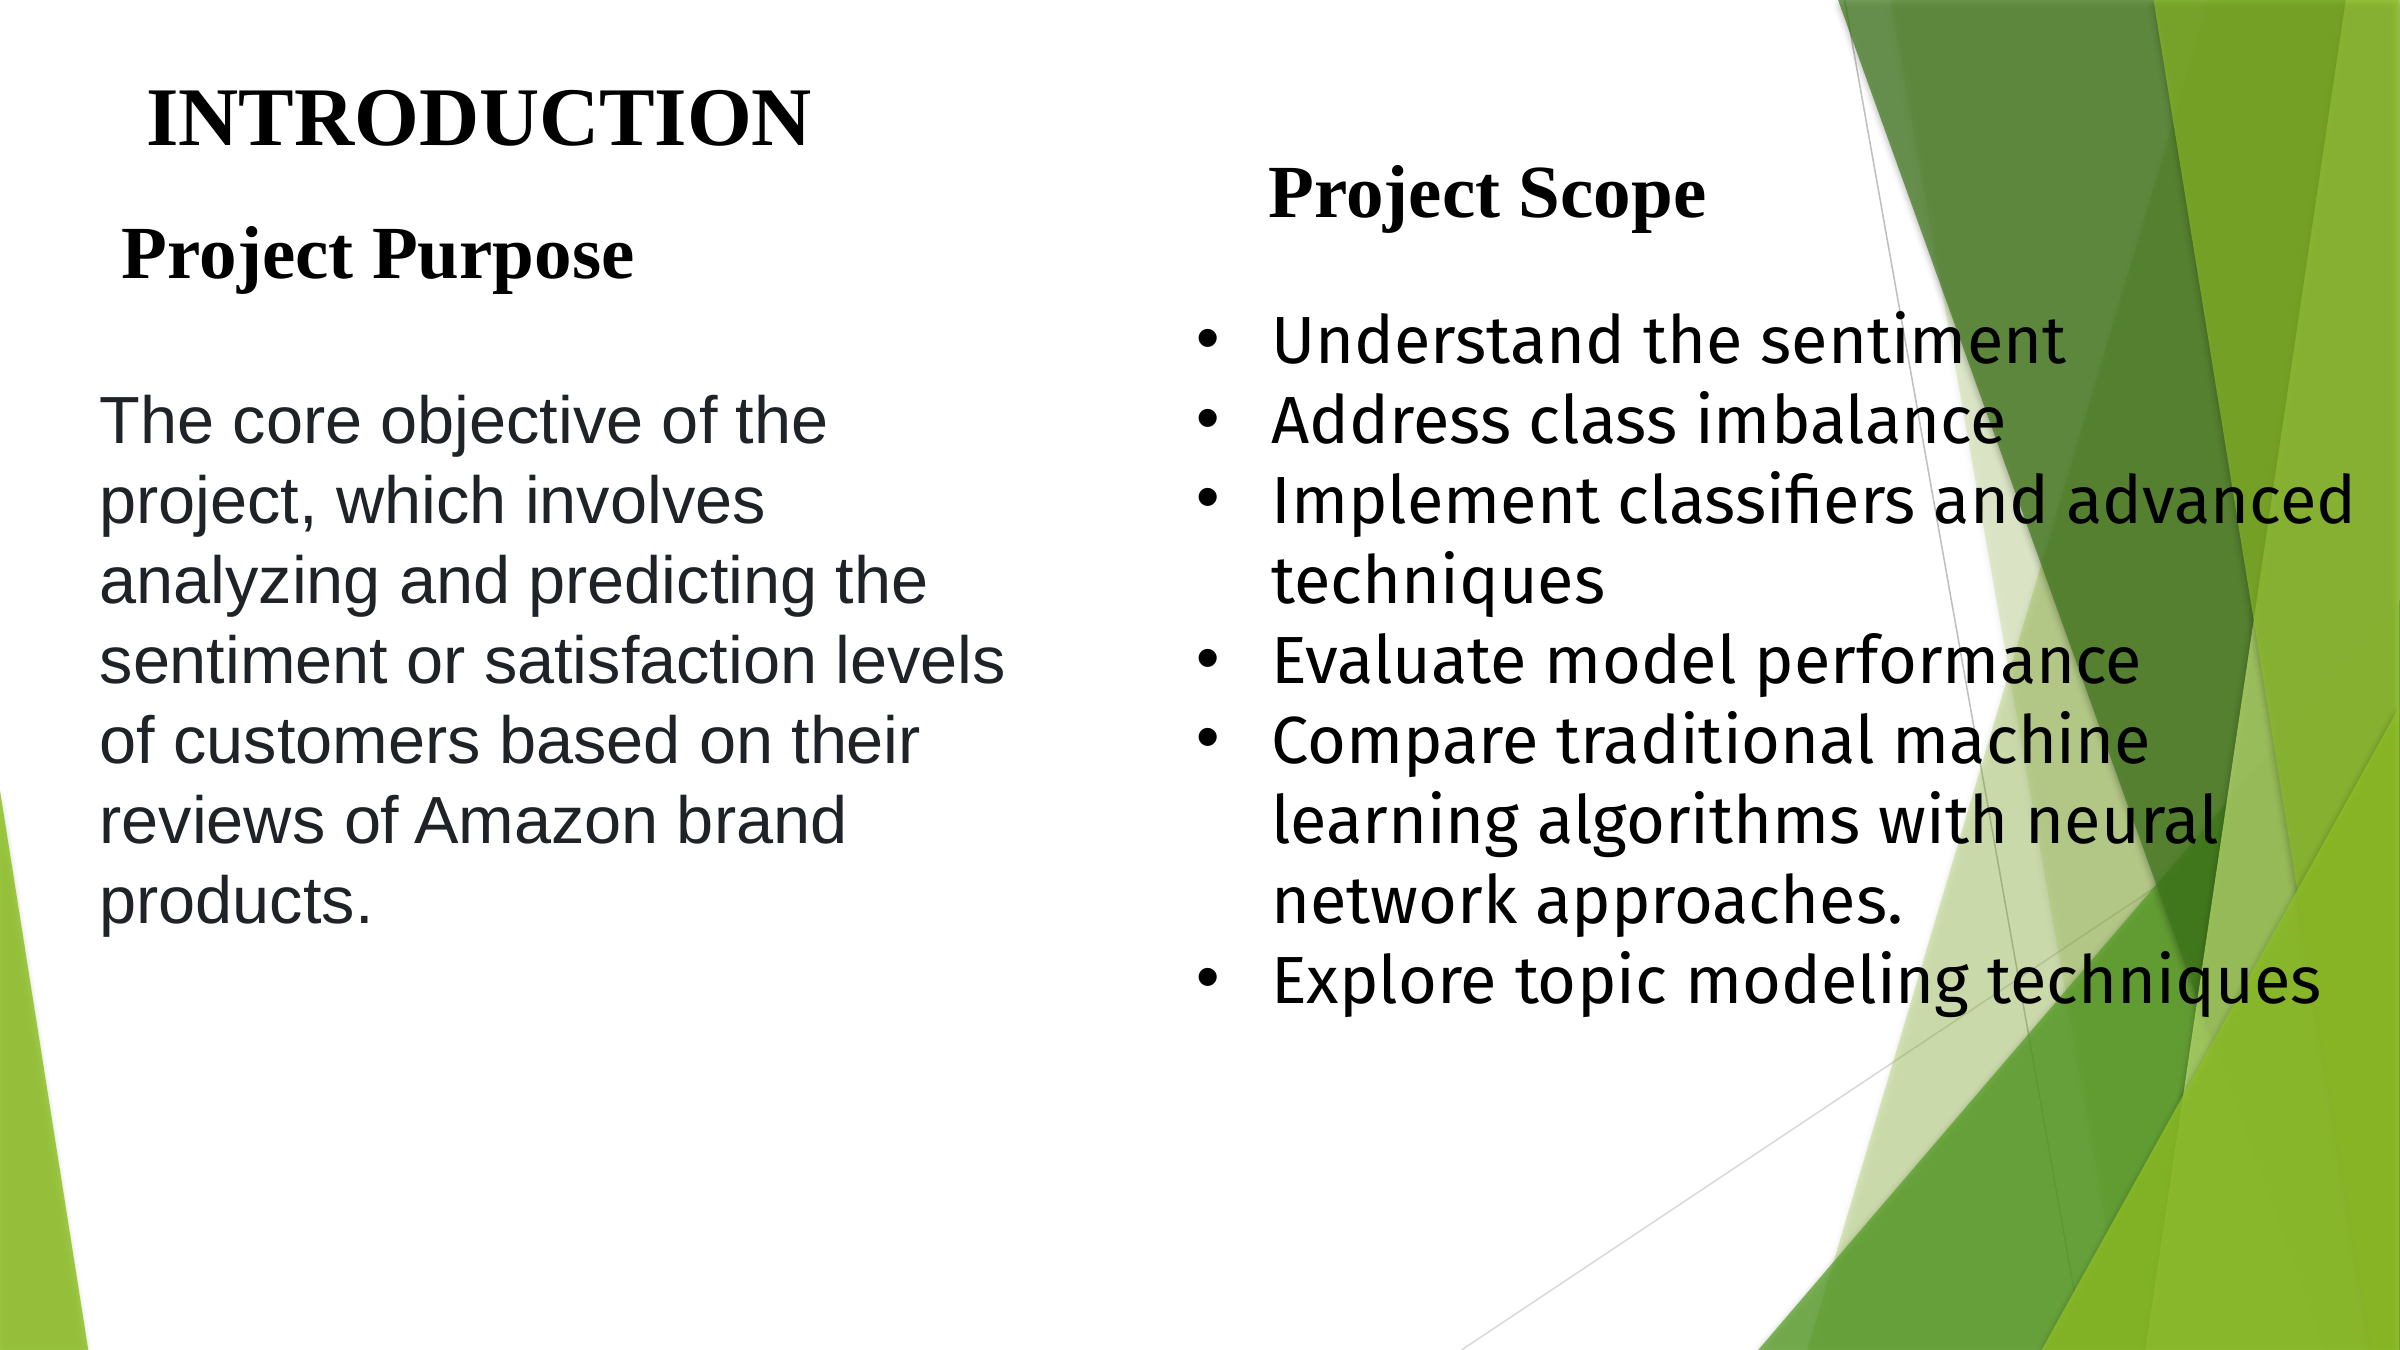

INTRODUCTION
Project Scope
Project Purpose
Understand the sentiment
Address class imbalance
Implement classifiers and advanced techniques
Evaluate model performance
Compare traditional machine learning algorithms with neural network approaches.
Explore topic modeling techniques
The core objective of the project, which involves analyzing and predicting the sentiment or satisfaction levels of customers based on their reviews of Amazon brand products.